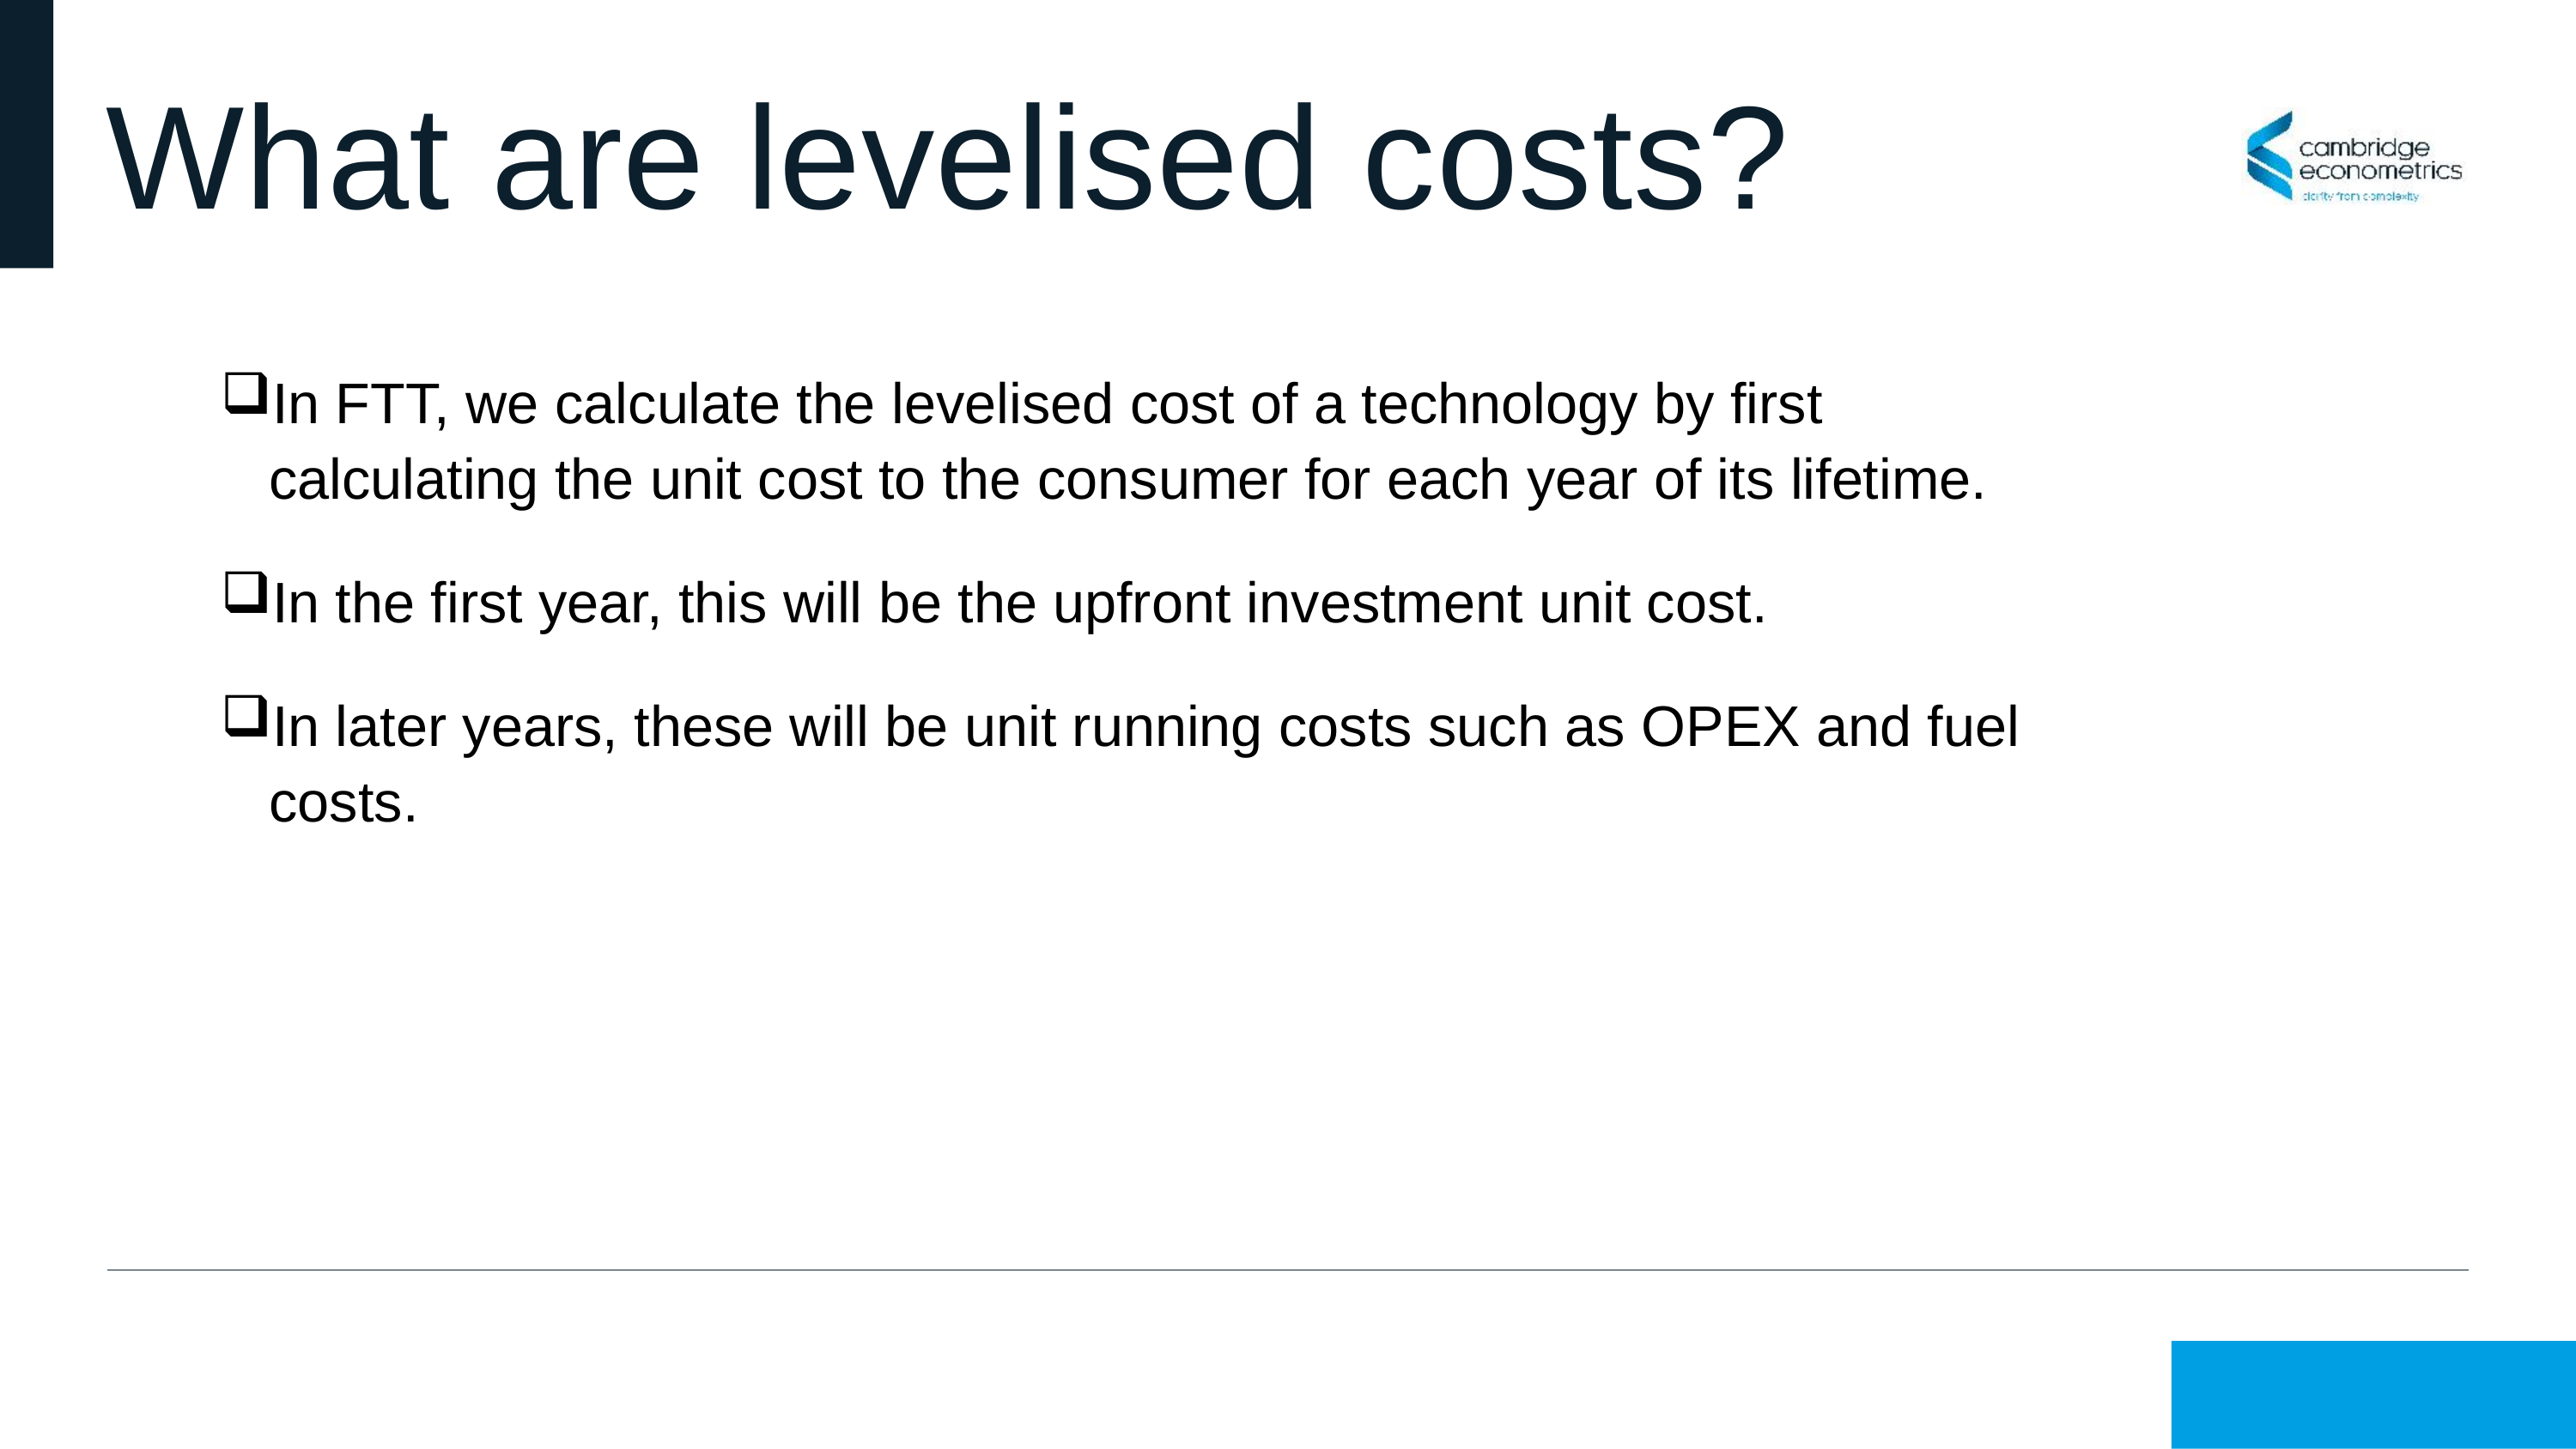

# What are levelised costs?
In FTT, we calculate the levelised cost of a technology by first calculating the unit cost to the consumer for each year of its lifetime.
In the first year, this will be the upfront investment unit cost.
In later years, these will be unit running costs such as OPEX and fuel costs.